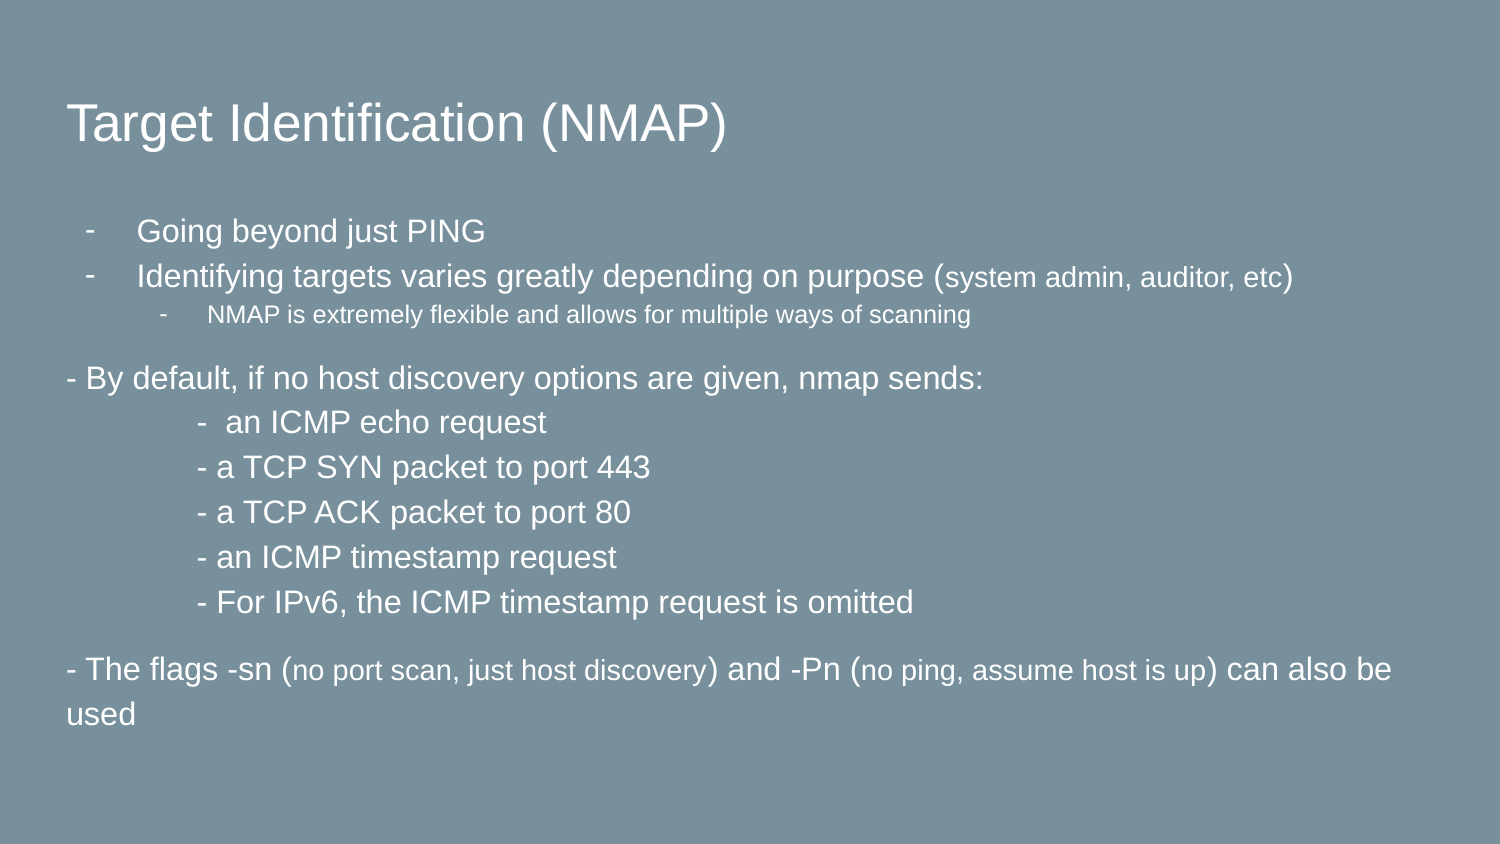

# Target Identification (NMAP)
Going beyond just PING
Identifying targets varies greatly depending on purpose (system admin, auditor, etc)
NMAP is extremely flexible and allows for multiple ways of scanning
- By default, if no host discovery options are given, nmap sends:
	-  an ICMP echo request
	- a TCP SYN packet to port 443
	- a TCP ACK packet to port 80
	- an ICMP timestamp request
	- For IPv6, the ICMP timestamp request is omitted
- The flags -sn (no port scan, just host discovery) and -Pn (no ping, assume host is up) can also be used